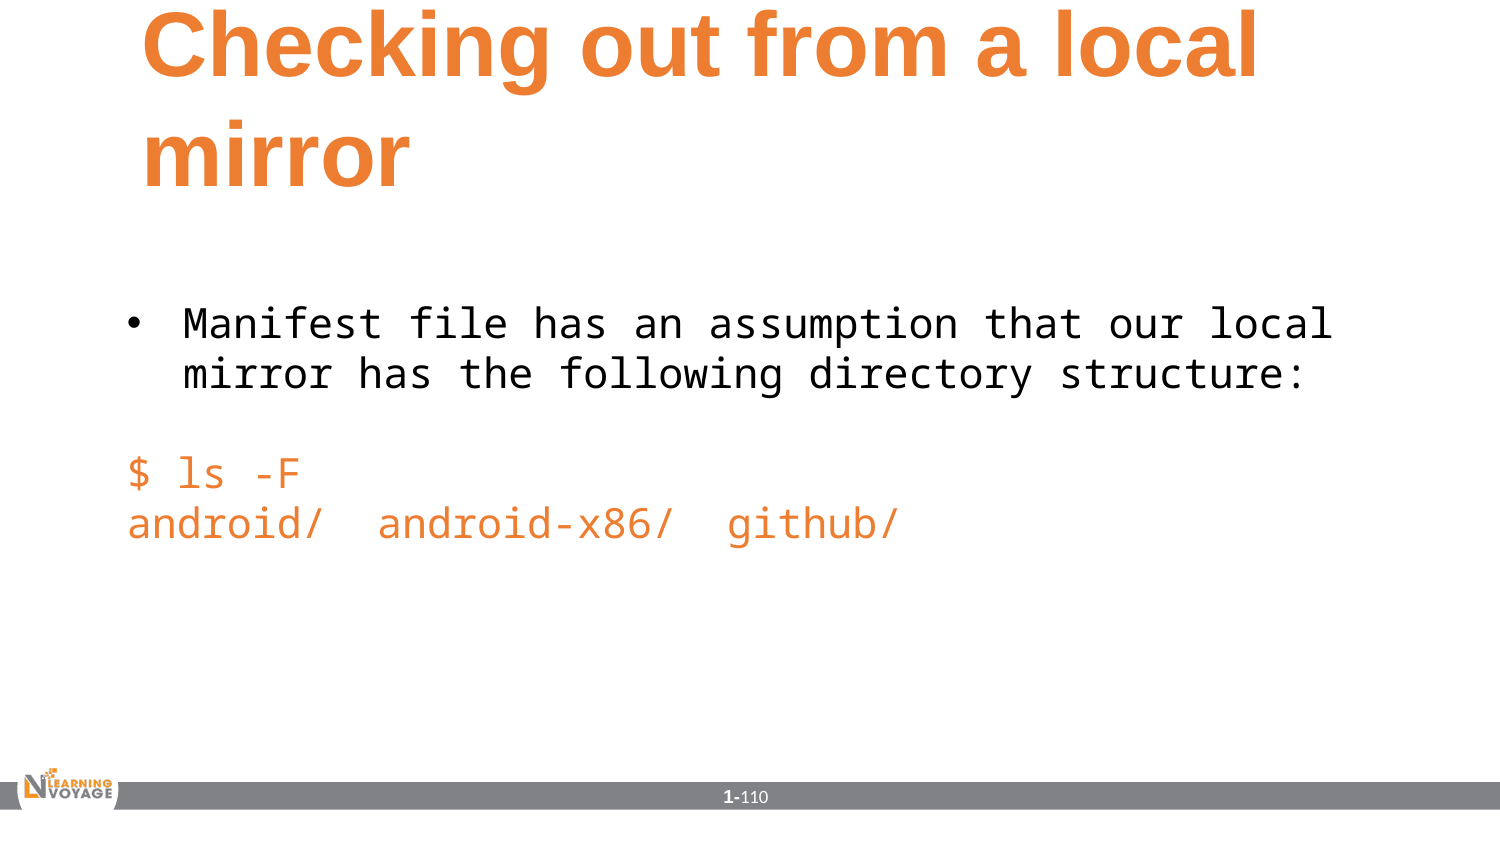

Checking out from a local mirror
Manifest file has an assumption that our local mirror has the following directory structure:

$ ls -F
android/  android-x86/  github/
1-110